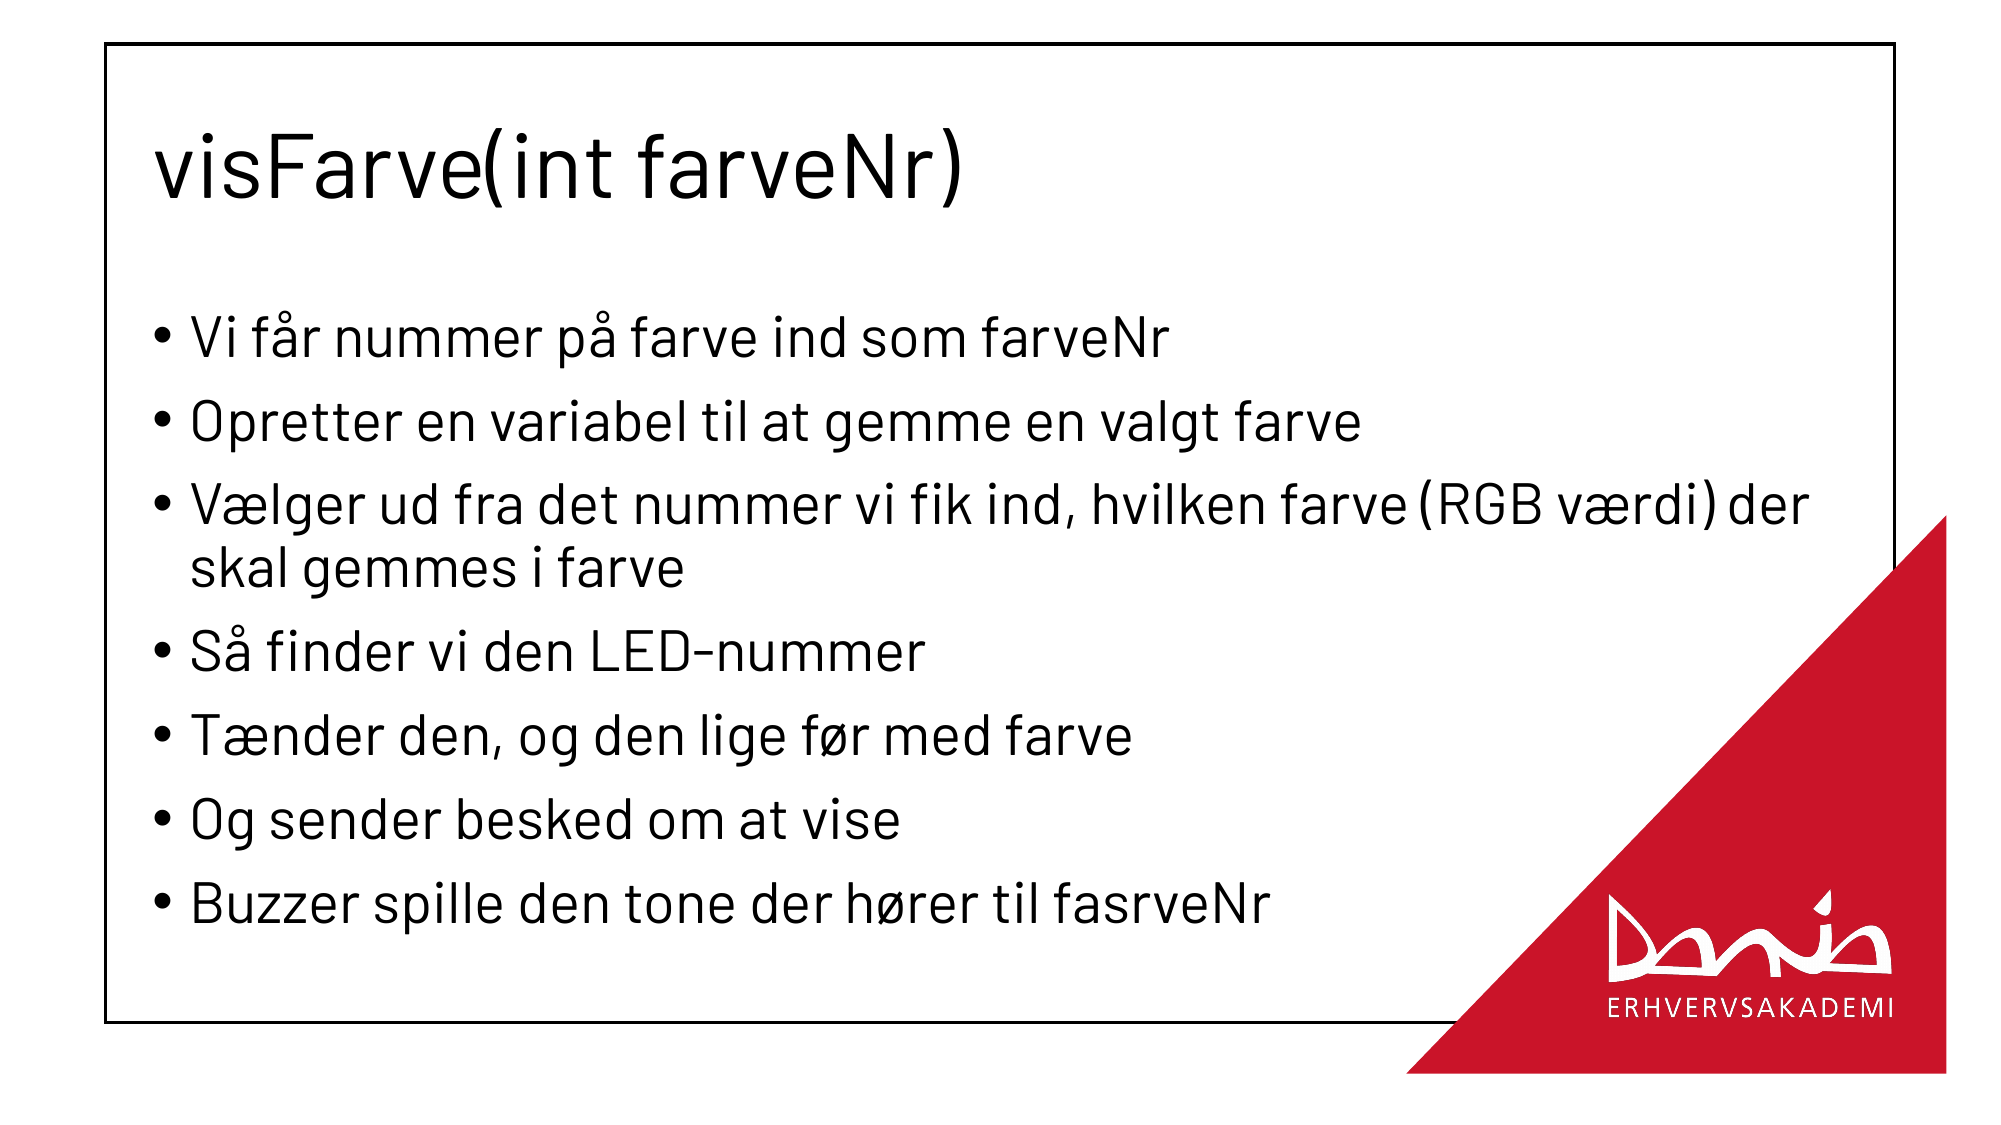

# visFarve(int farveNr)
Vi får nummer på farve ind som farveNr
Opretter en variabel til at gemme en valgt farve
Vælger ud fra det nummer vi fik ind, hvilken farve (RGB værdi) der skal gemmes i farve
Så finder vi den LED-nummer
Tænder den, og den lige før med farve
Og sender besked om at vise
Buzzer spille den tone der hører til fasrveNr